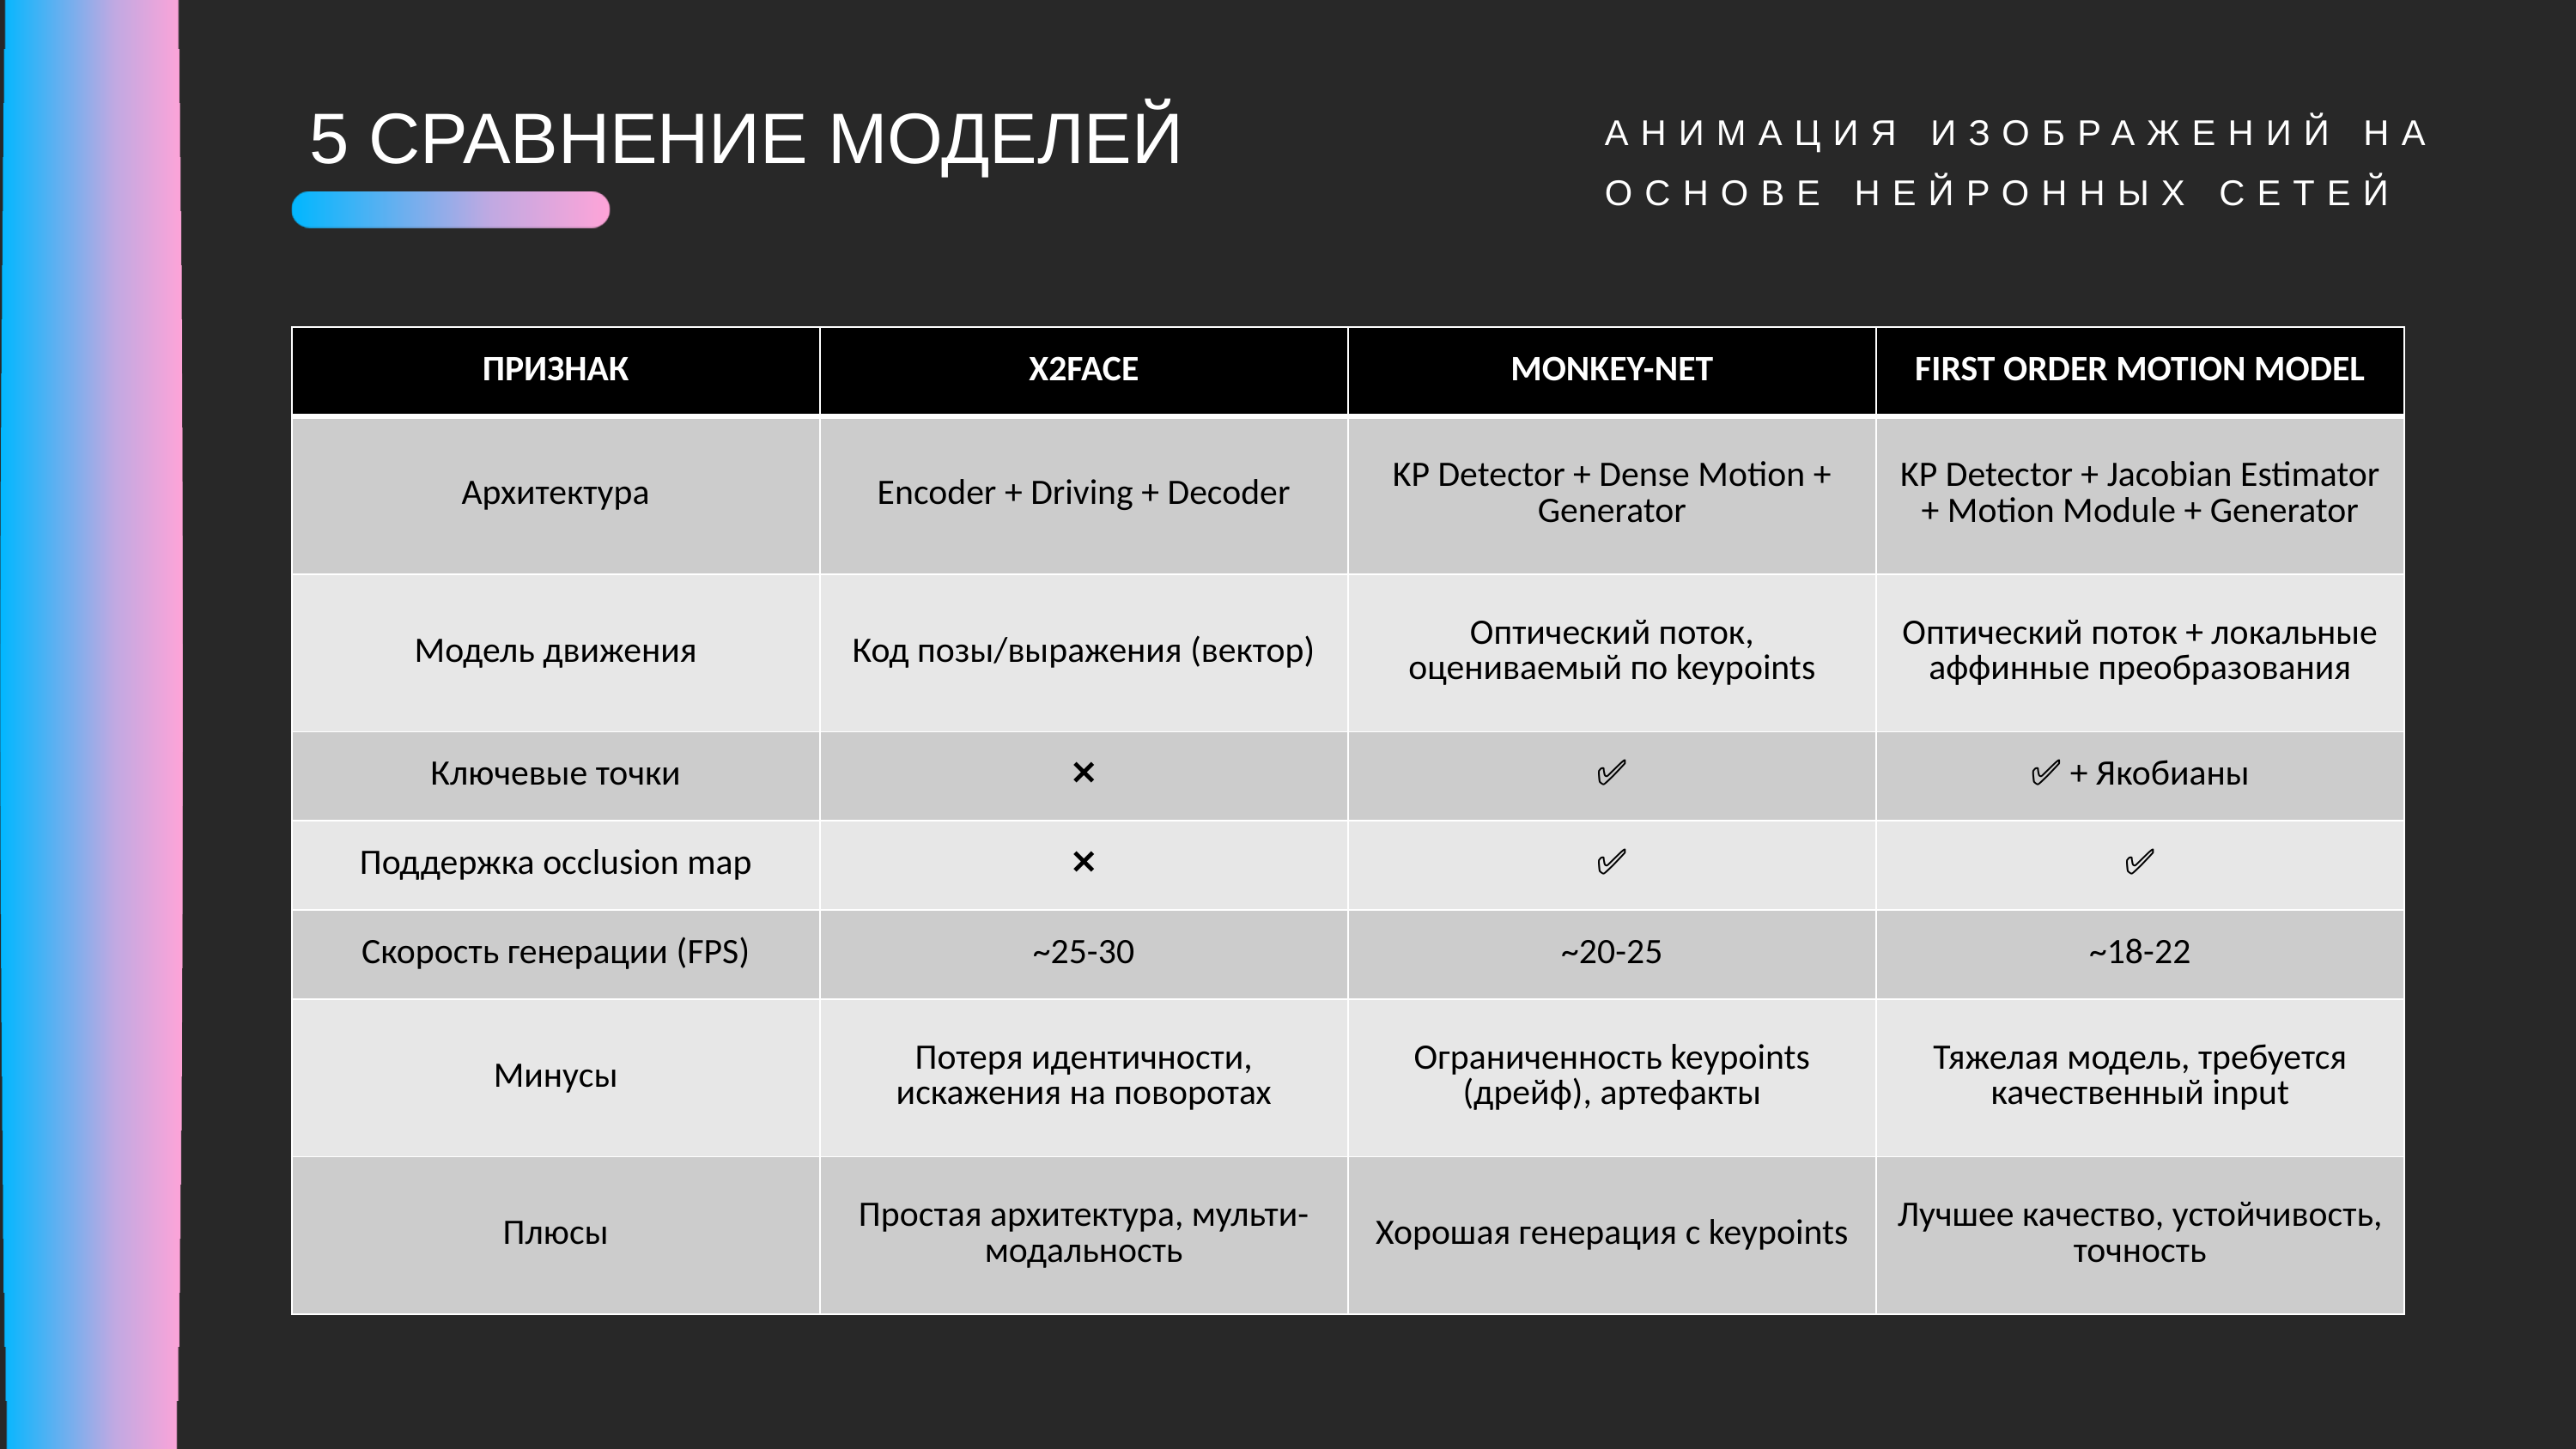

5 СРАВНЕНИЕ МОДЕЛЕЙ
АНИМАЦИЯ ИЗОБРАЖЕНИЙ НА ОСНОВЕ НЕЙРОННЫХ СЕТЕЙ

| ПРИЗНАК | X2FACE | MONKEY-NET | FIRST ORDER MOTION MODEL |
| --- | --- | --- | --- |
| Архитектура | Encoder + Driving + Decoder | KP Detector + Dense Motion + Generator | KP Detector + Jacobian Estimator + Motion Module + Generator |
| Модель движения | Код позы/выражения (вектор) | Оптический поток, оцениваемый по keypoints | Оптический поток + локальные аффинные преобразования |
| Ключевые точки | ❌ | ✅ | ✅ + Якобианы |
| Поддержка occlusion map | ❌ | ✅ | ✅ |
| Скорость генерации (FPS) | ~25-30 | ~20-25 | ~18-22 |
| Минусы | Потеря идентичности, искажения на поворотах | Ограниченность keypoints (дрейф), артефакты | Тяжелая модель, требуется качественный input |
| Плюсы | Простая архитектура, мульти-модальность | Хорошая генерация с keypoints | Лучшее качество, устойчивость, точность |